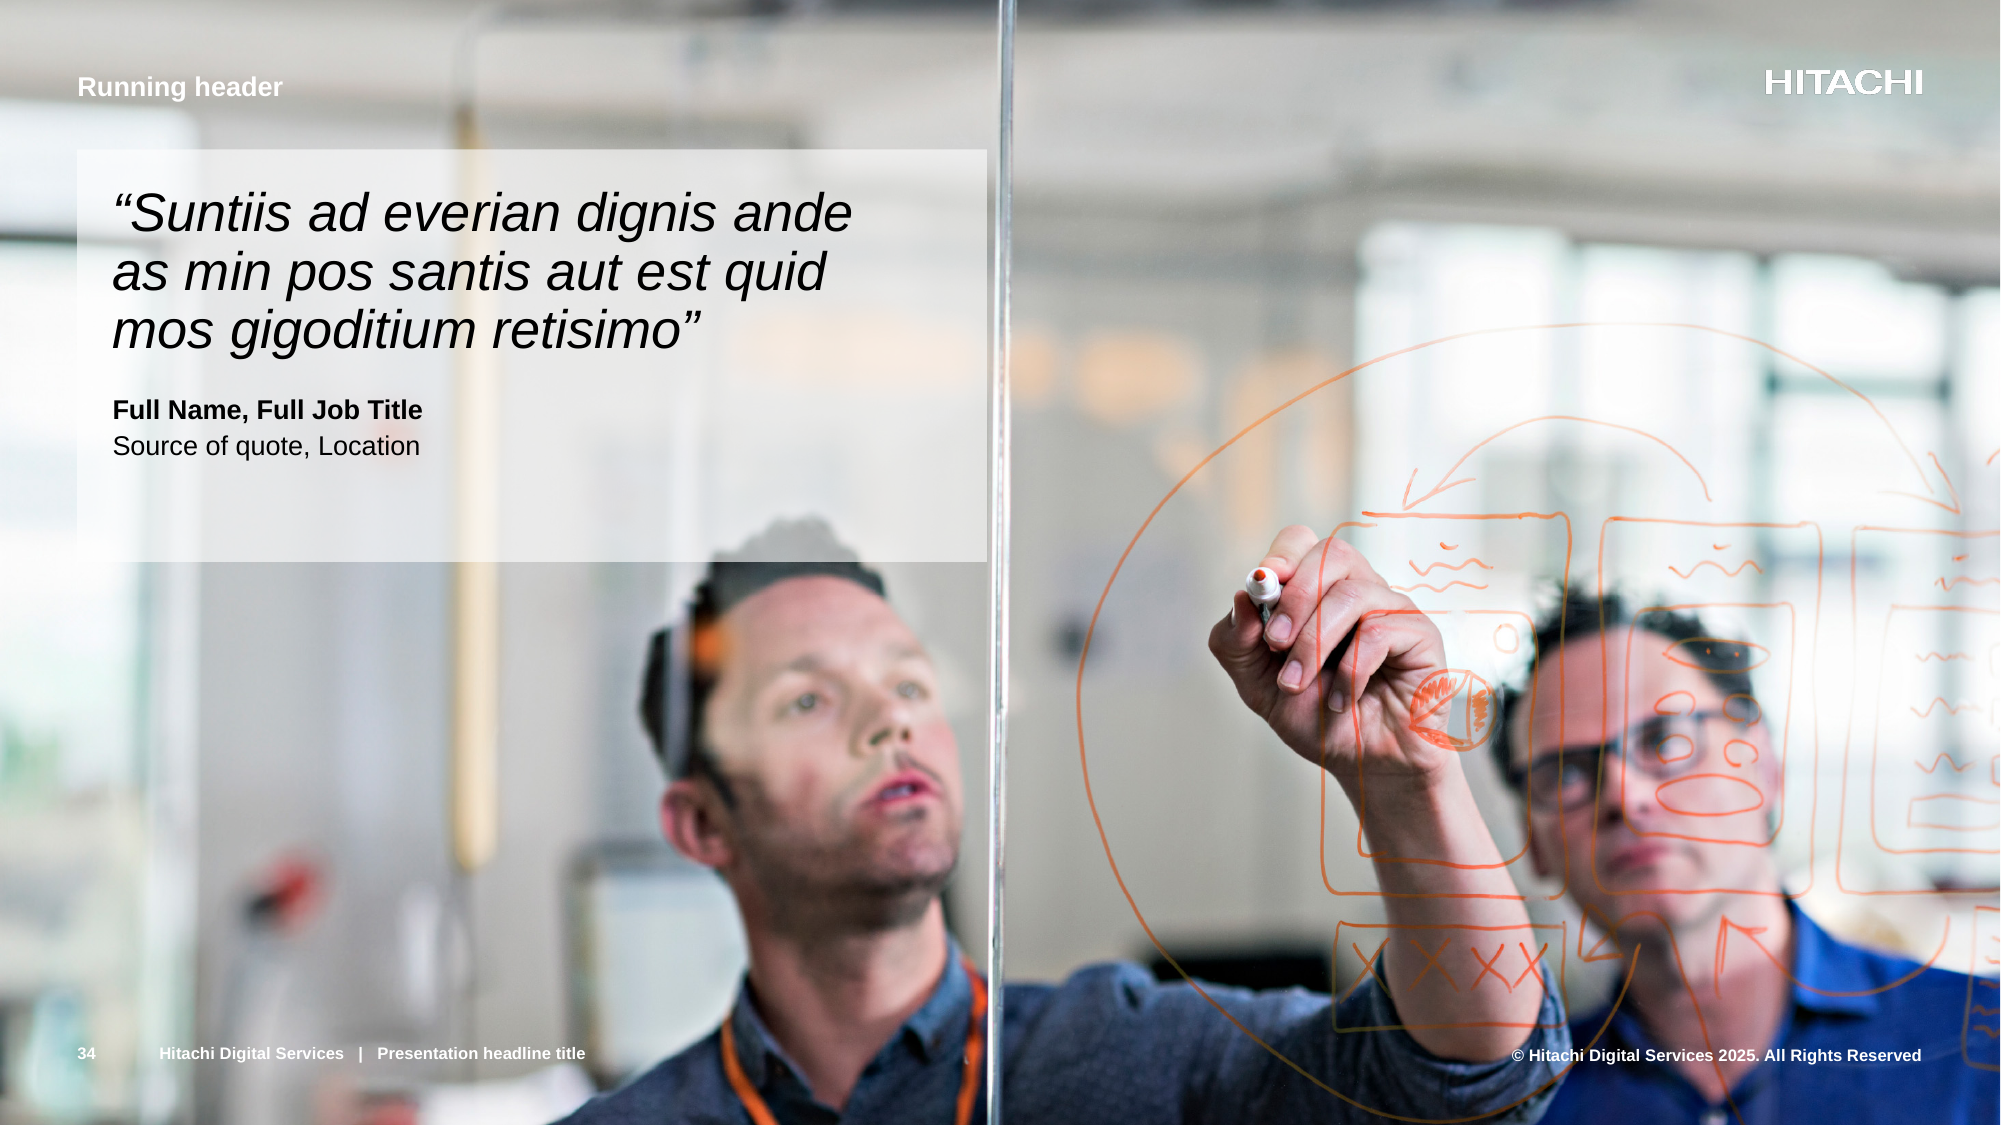

Running header
“Suntiis ad everian dignis ande
as min pos santis aut est quid
mos gigoditium retisimo”
Full Name, Full Job Title
Source of quote, Location
34
Hitachi Digital Services   |   Presentation headline title